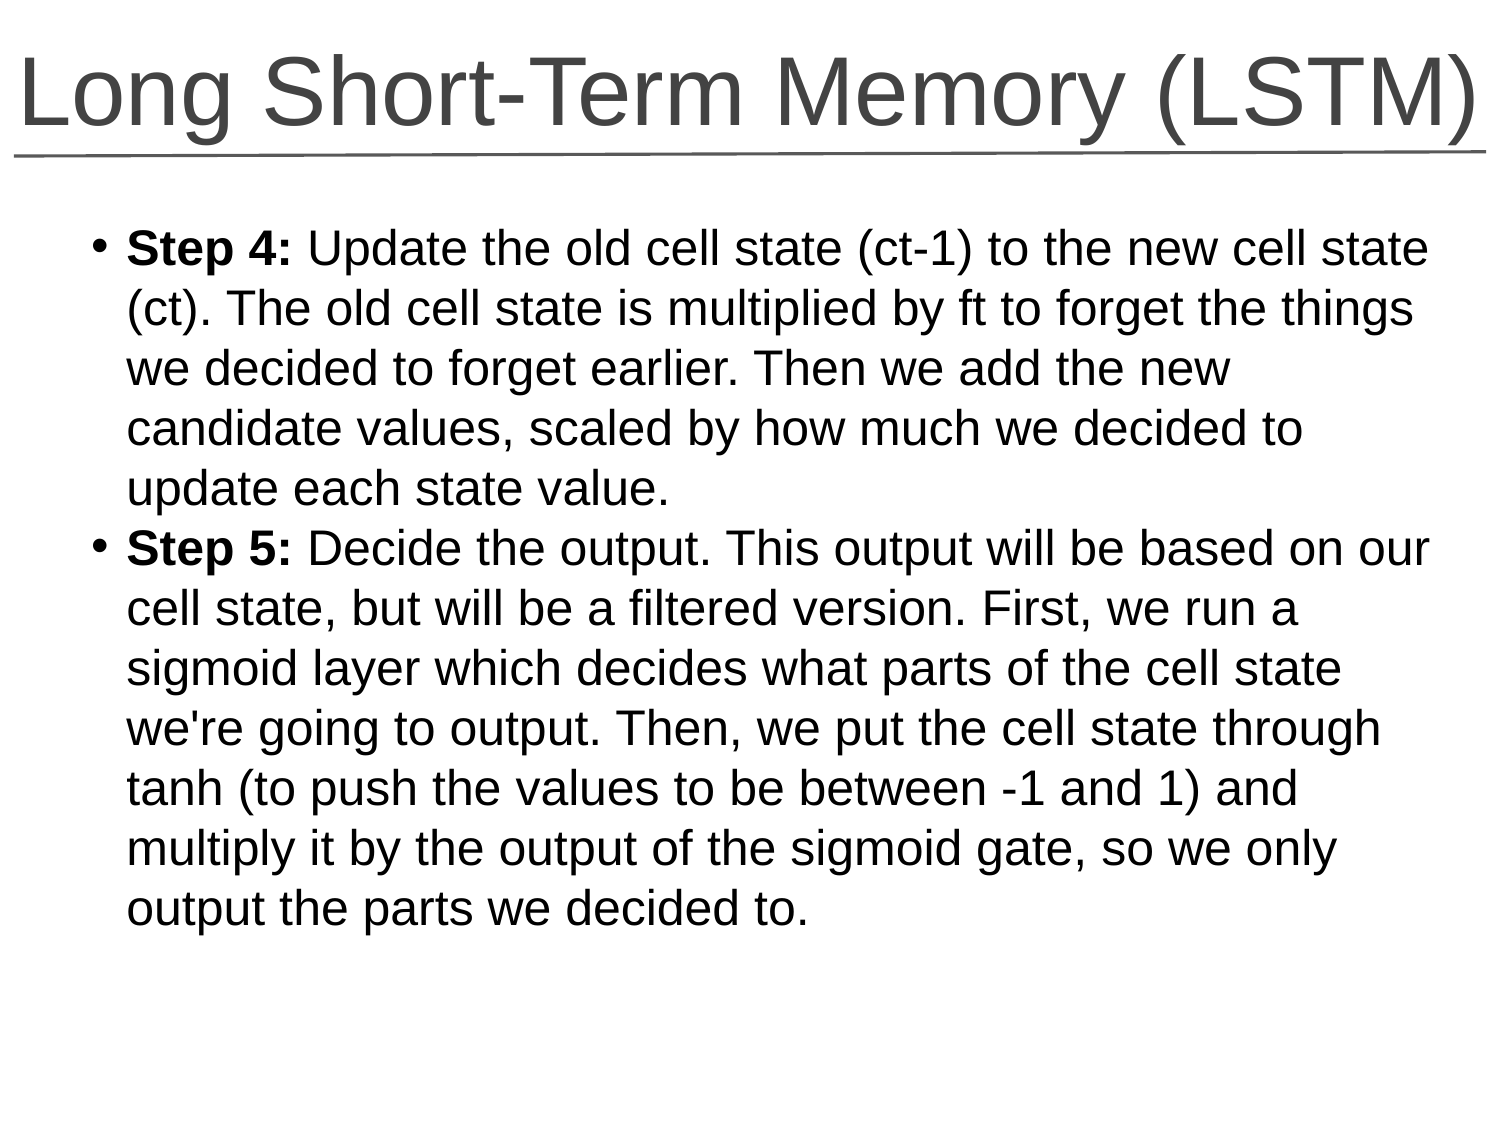

Long Short-Term Memory (LSTM)
Step 4: Update the old cell state (ct-1) to the new cell state (ct). The old cell state is multiplied by ft to forget the things we decided to forget earlier. Then we add the new candidate values, scaled by how much we decided to update each state value.
Step 5: Decide the output. This output will be based on our cell state, but will be a filtered version. First, we run a sigmoid layer which decides what parts of the cell state we're going to output. Then, we put the cell state through tanh (to push the values to be between -1 and 1) and multiply it by the output of the sigmoid gate, so we only output the parts we decided to.